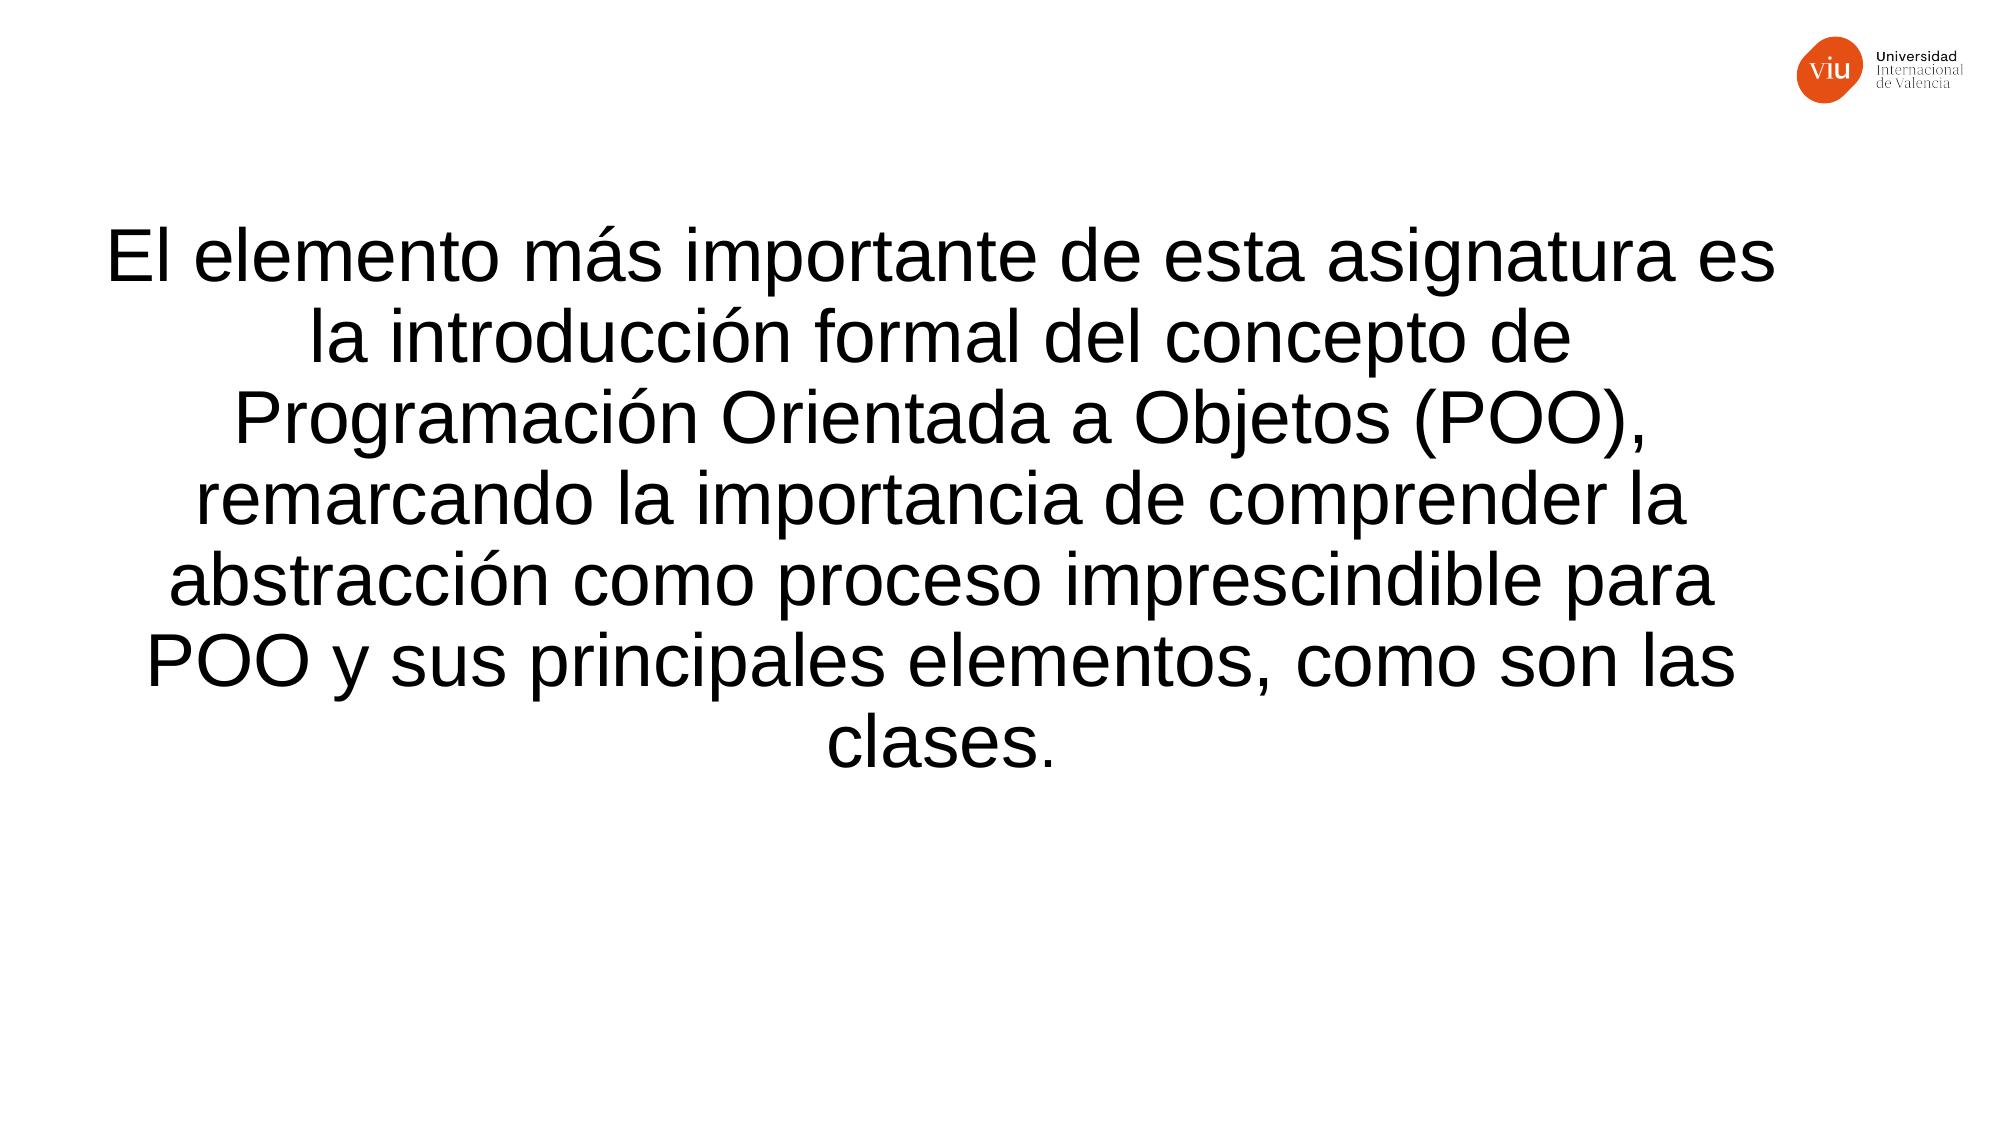

El elemento más importante de esta asignatura es la introducción formal del concepto de Programación Orientada a Objetos (POO), remarcando la importancia de comprender la abstracción como proceso imprescindible para POO y sus principales elementos, como son las clases.